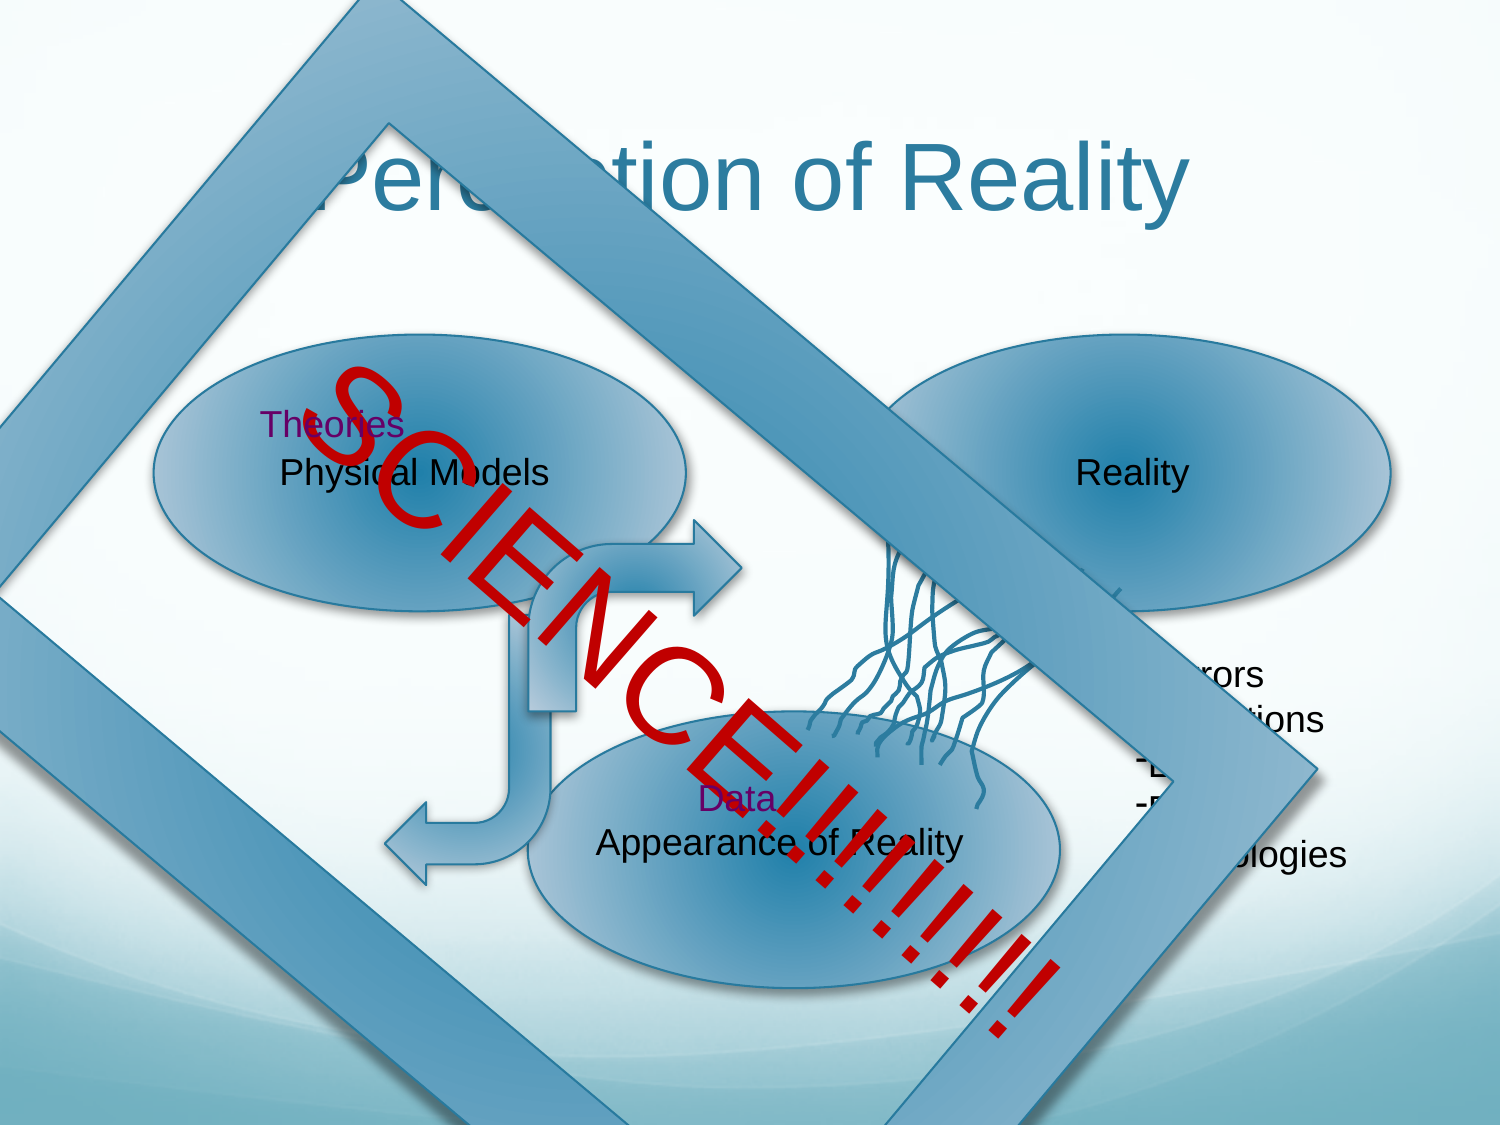

# Perception of Reality

Theories
Physical Models
Reality

SCIENCE!!!!!!!!!

Mirrors
Distortions
Emotions
Beliefs
Mythologies

Data
Appearance of Reality